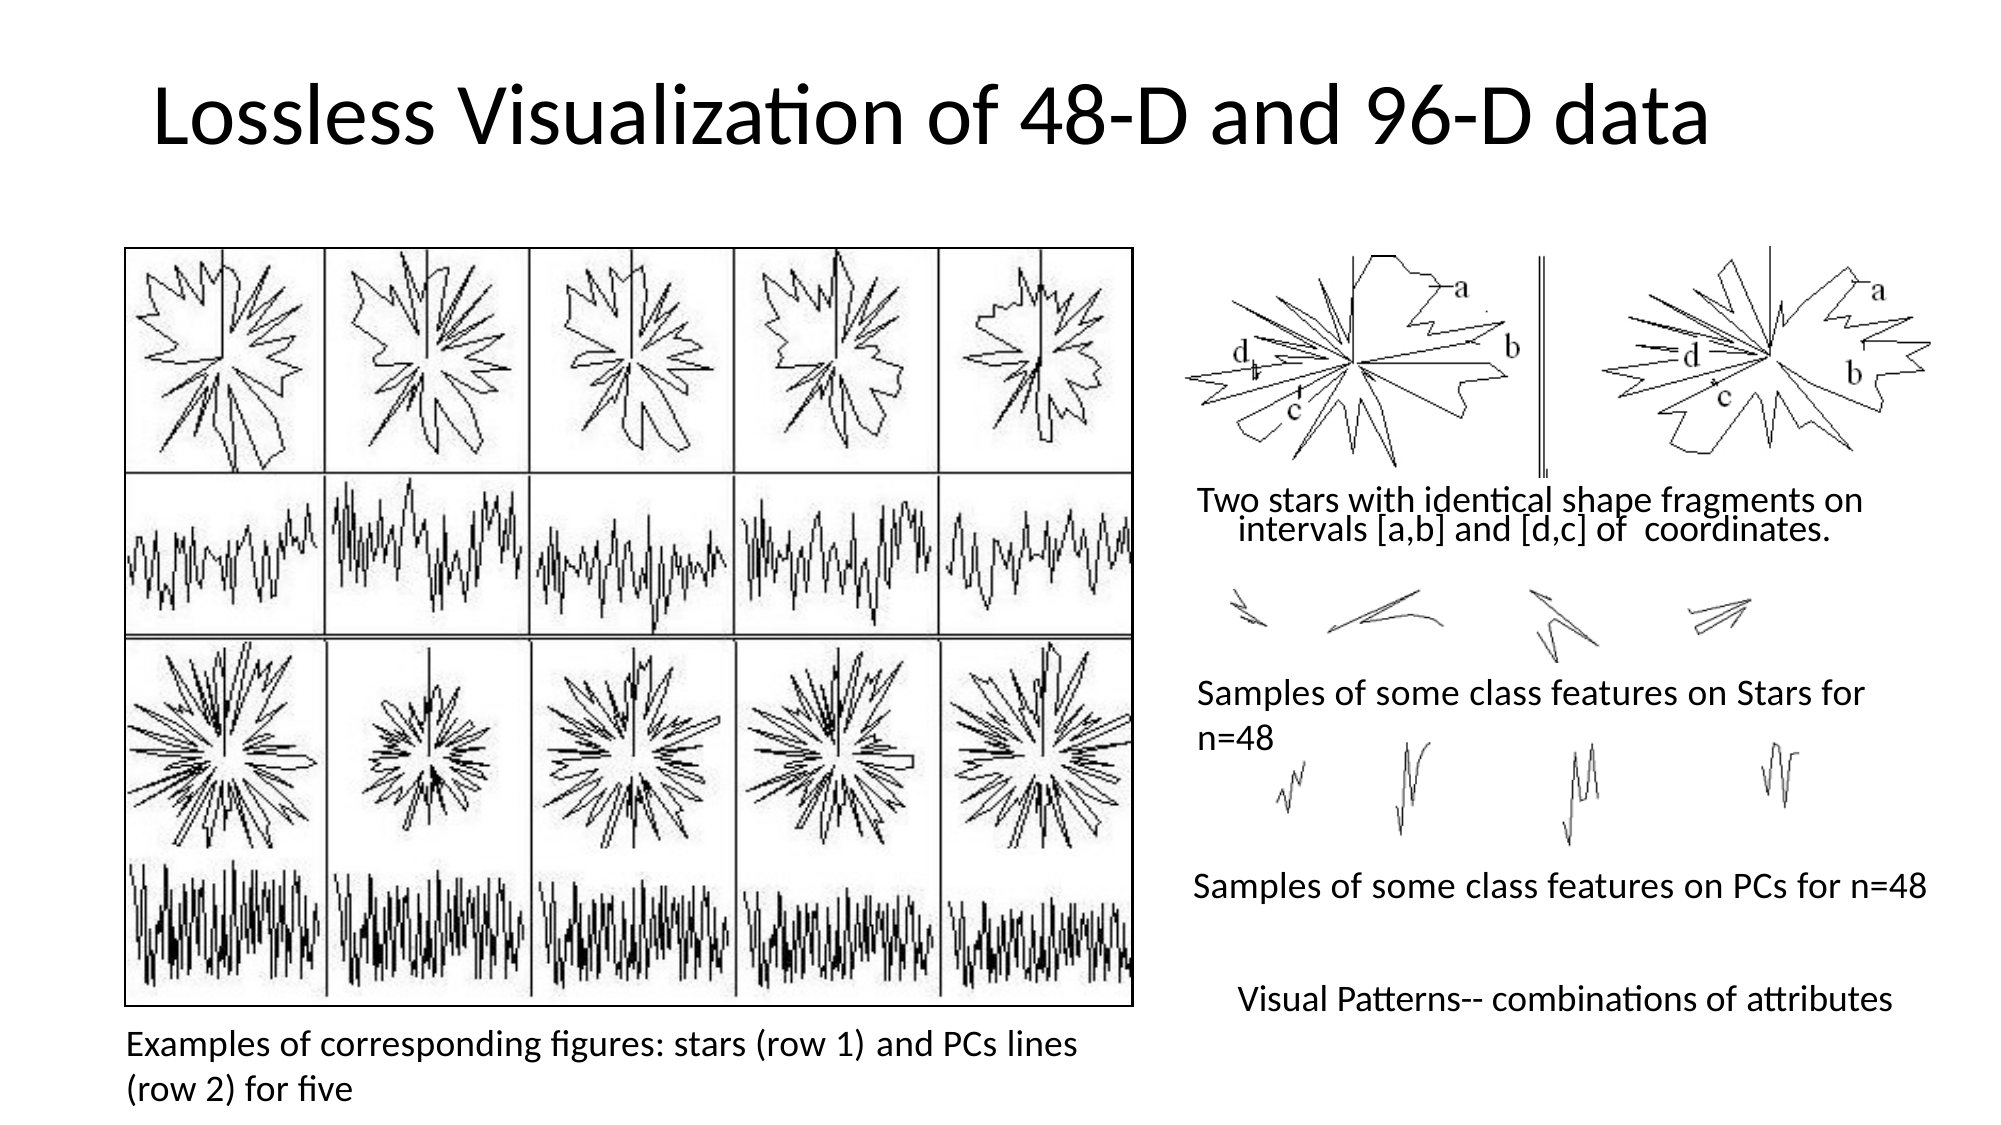

# Lossless Visualization of 48-D and 96-D data

Two stars with identical shape fragments on intervals [a,b] and [d,c] of  coordinates.

Samples of some class features on Stars for n=48.

Samples of some class features on PCs for n=48
Visual Patterns-- combinations of attributes
Examples of corresponding figures: stars (row 1) and PCs lines
(row 2) for five